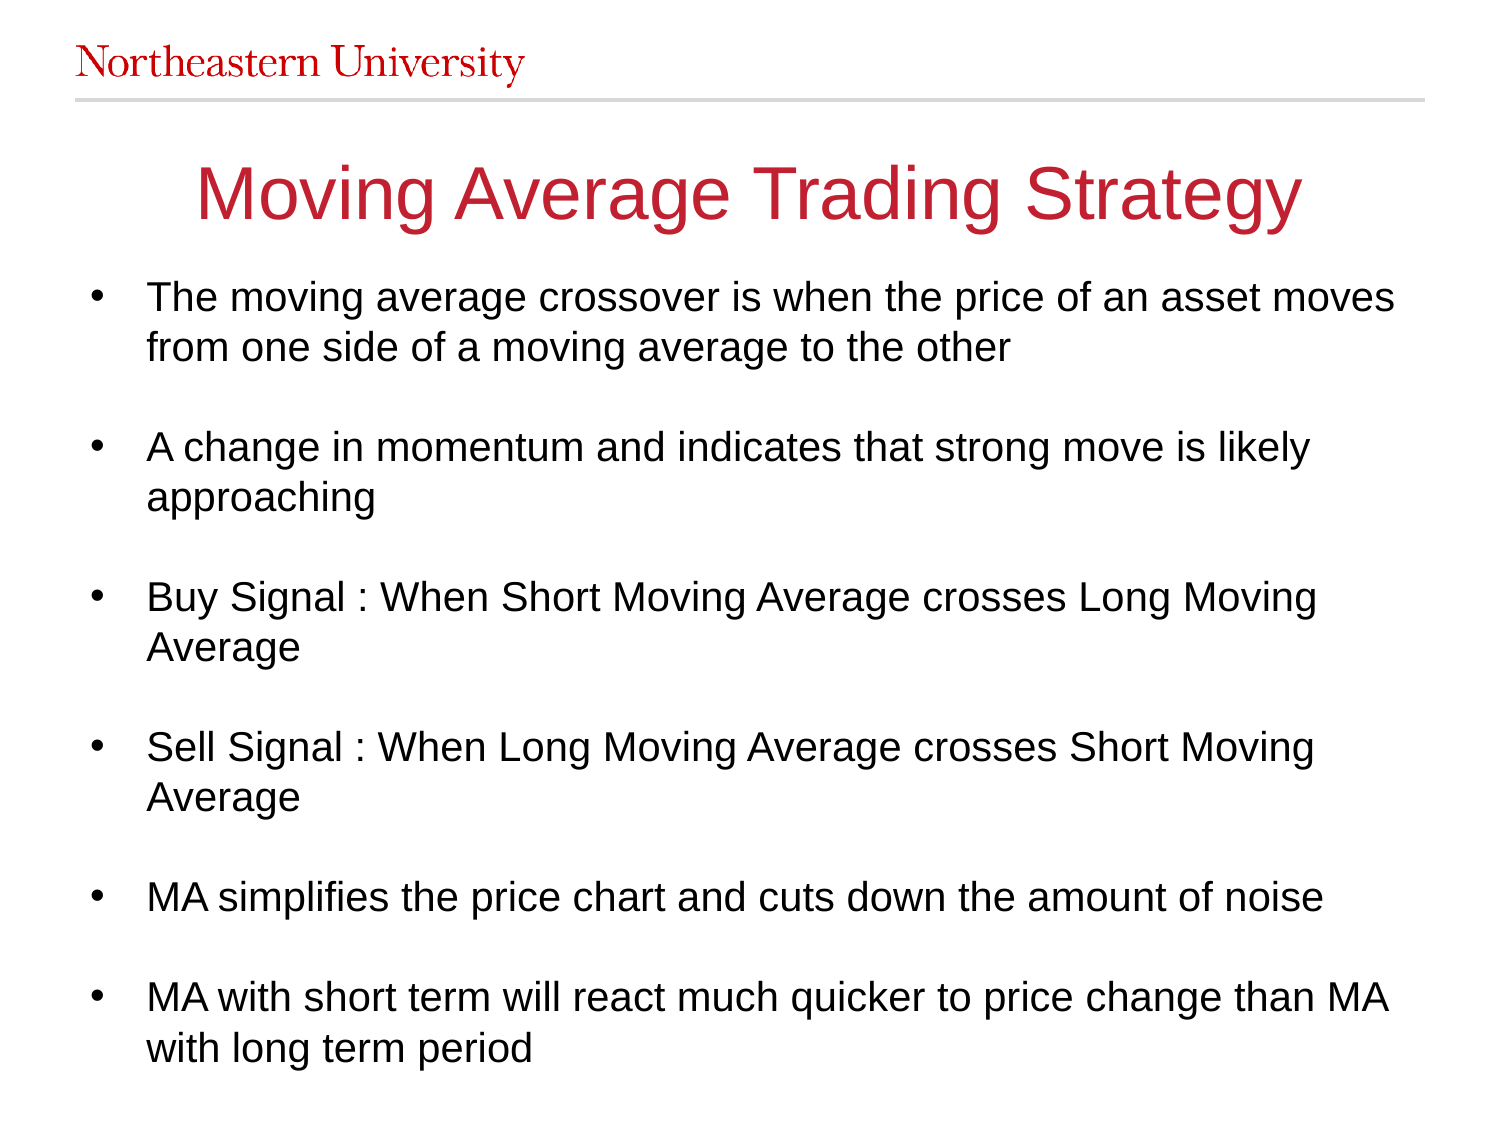

# Moving Average Trading Strategy
The moving average crossover is when the price of an asset moves from one side of a moving average to the other

A change in momentum and indicates that strong move is likely approaching

Buy Signal : When Short Moving Average crosses Long Moving Average

Sell Signal : When Long Moving Average crosses Short Moving Average

MA simplifies the price chart and cuts down the amount of noise

MA with short term will react much quicker to price change than MA with long term period